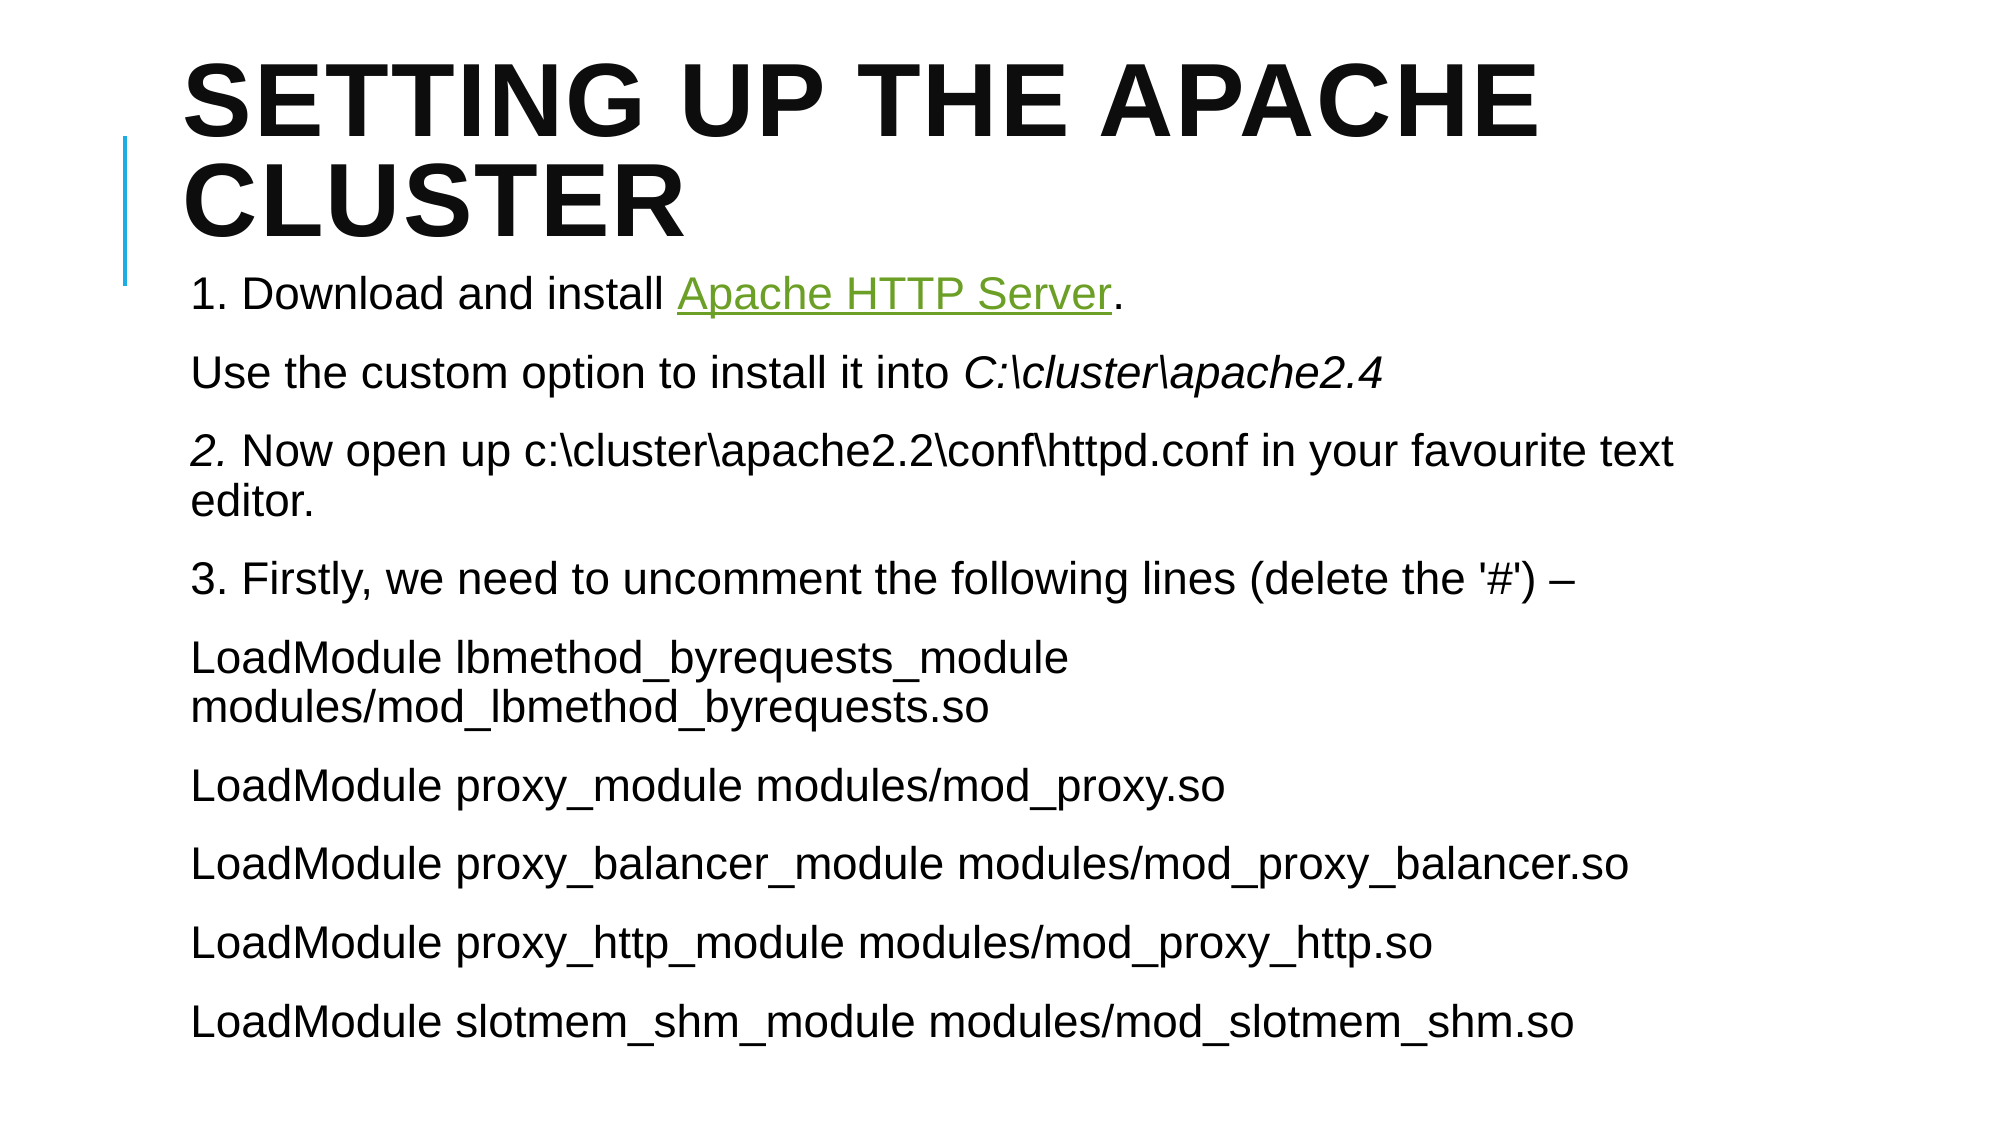

# Setting Up The Apache Cluster
1. Download and install Apache HTTP Server.
Use the custom option to install it into C:\cluster\apache2.4
2. Now open up c:\cluster\apache2.2\conf\httpd.conf in your favourite text editor.
3. Firstly, we need to uncomment the following lines (delete the '#') –
LoadModule lbmethod_byrequests_module modules/mod_lbmethod_byrequests.so
LoadModule proxy_module modules/mod_proxy.so
LoadModule proxy_balancer_module modules/mod_proxy_balancer.so
LoadModule proxy_http_module modules/mod_proxy_http.so
LoadModule slotmem_shm_module modules/mod_slotmem_shm.so